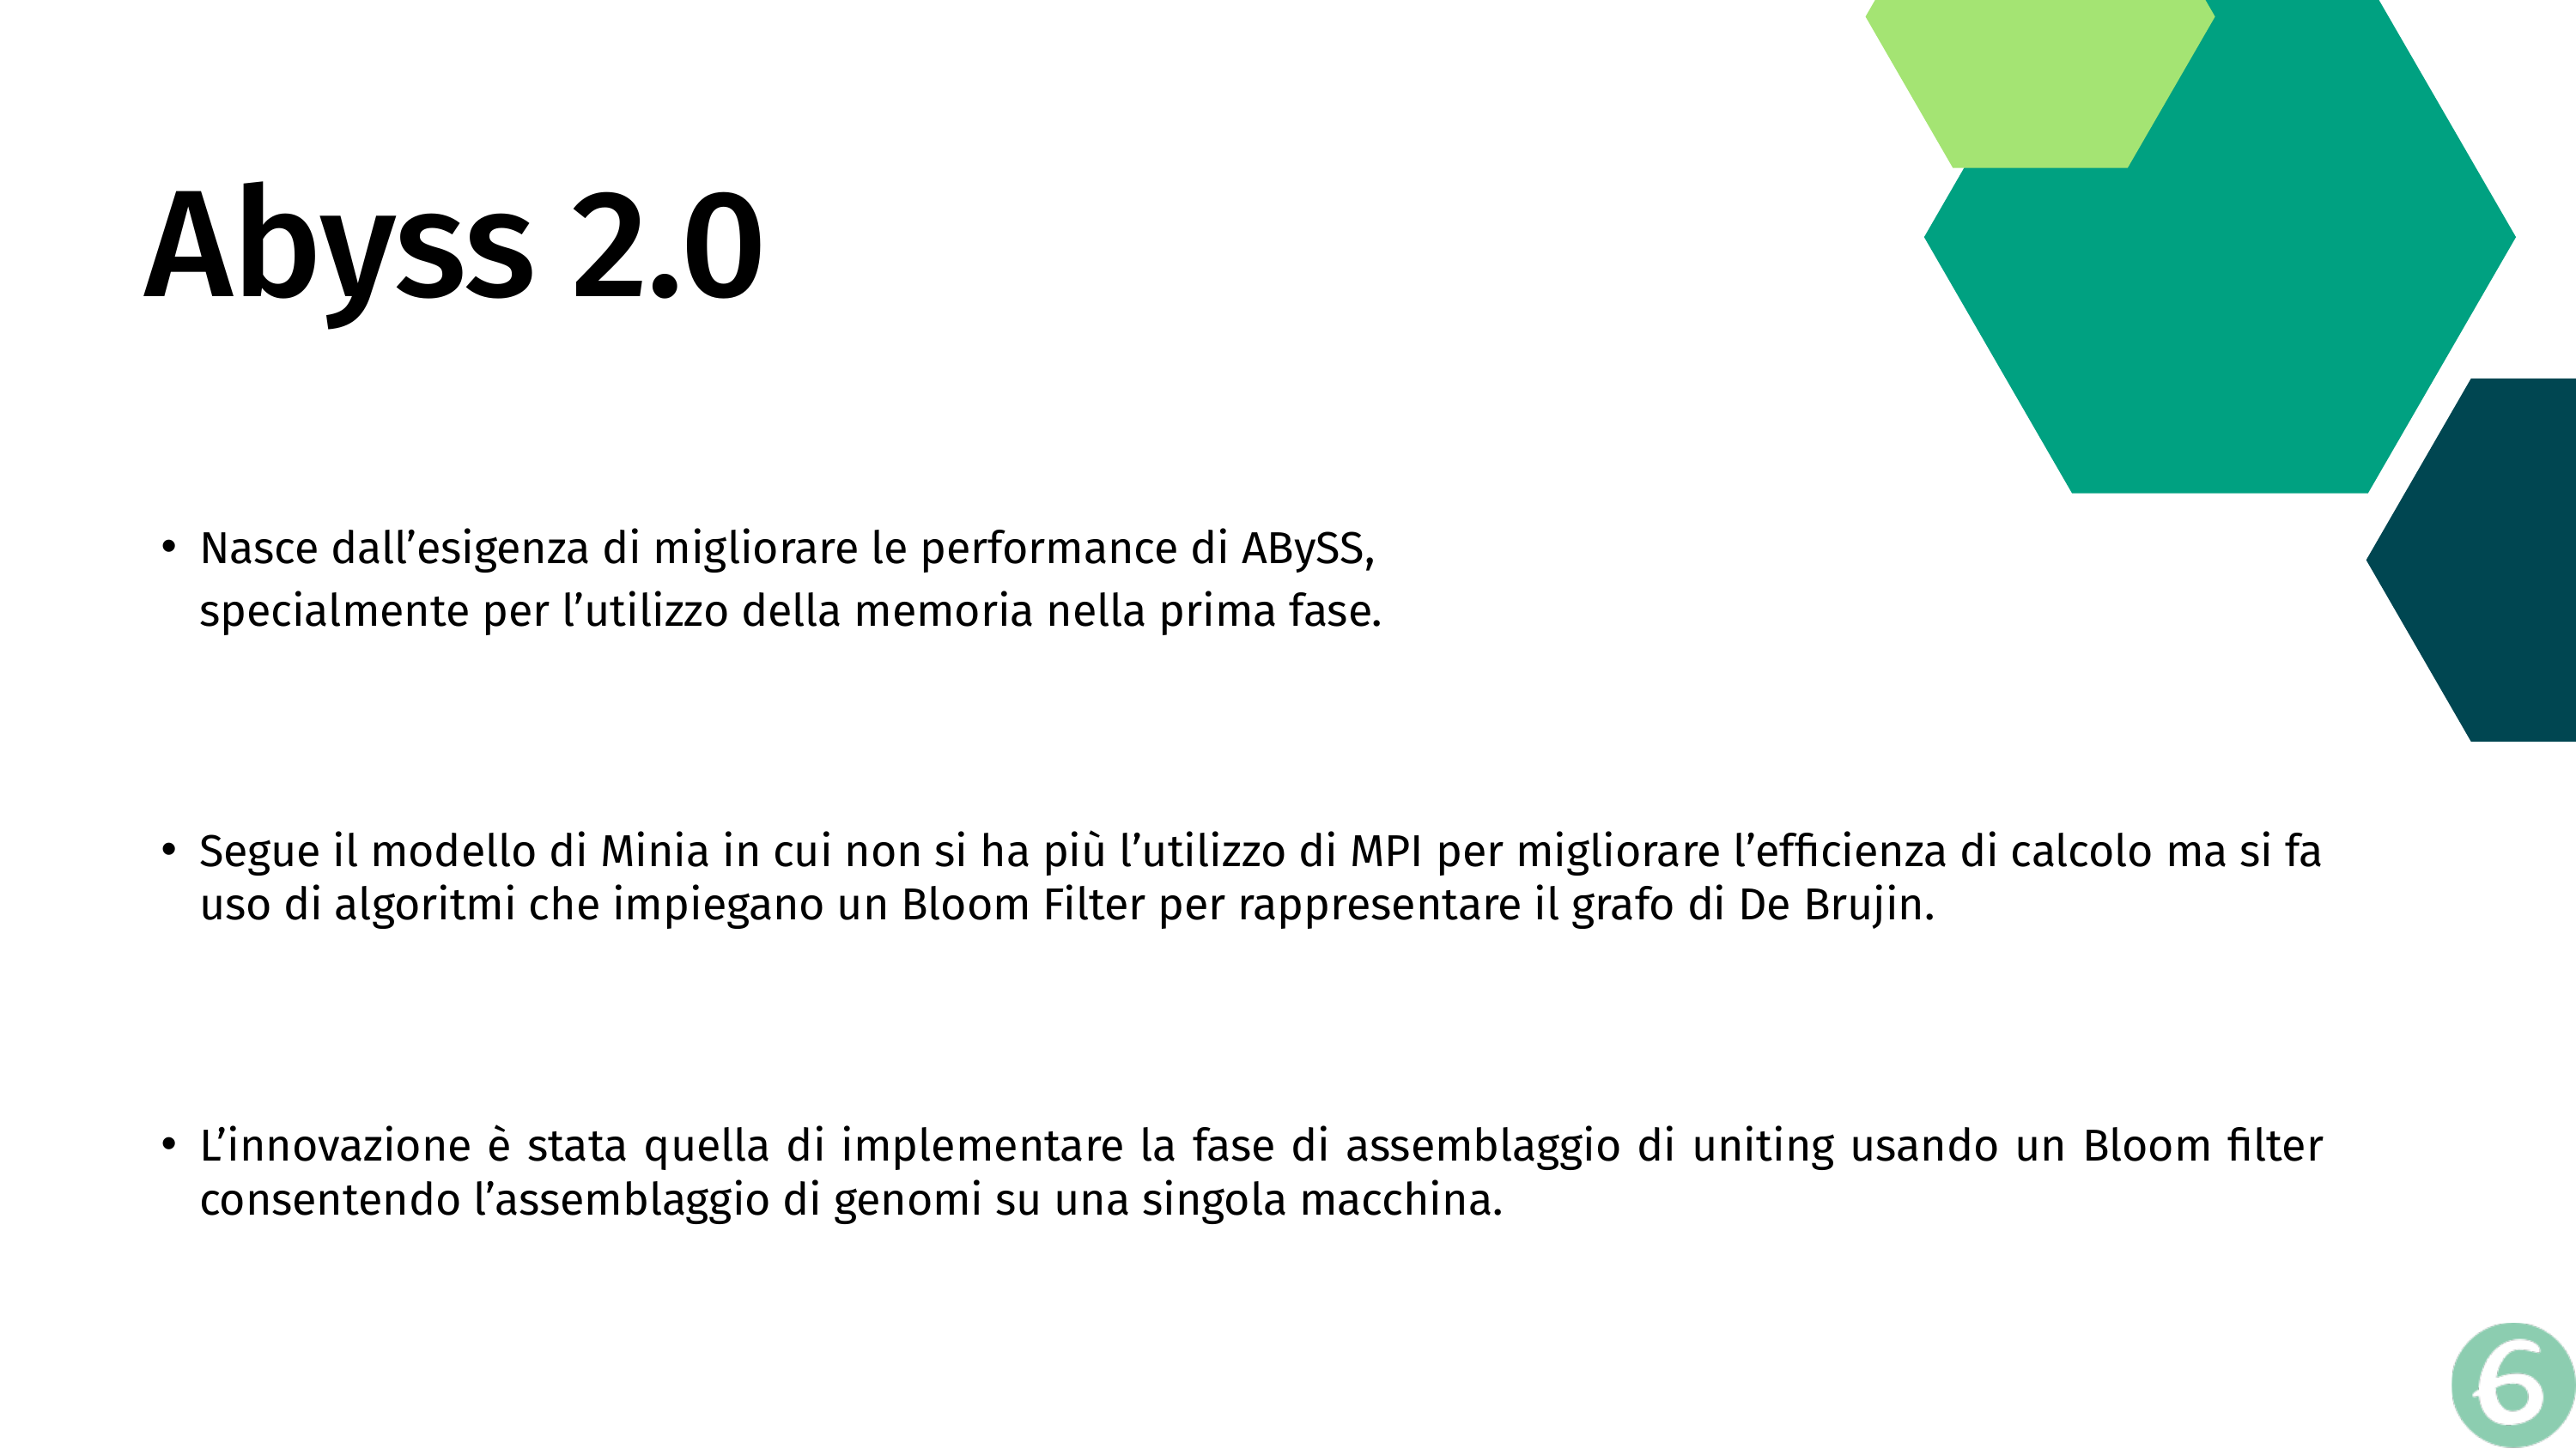

Abyss 2.0

Nasce dall’esigenza di migliorare le performance di ABySS, specialmente per l’utilizzo della memoria nella prima fase.
Segue il modello di Minia in cui non si ha più l’utilizzo di MPI per migliorare l’efficienza di calcolo ma si fa uso di algoritmi che impiegano un Bloom Filter per rappresentare il grafo di De Brujin.
L’innovazione è stata quella di implementare la fase di assemblaggio di uniting usando un Bloom filter consentendo l’assemblaggio di genomi su una singola macchina.